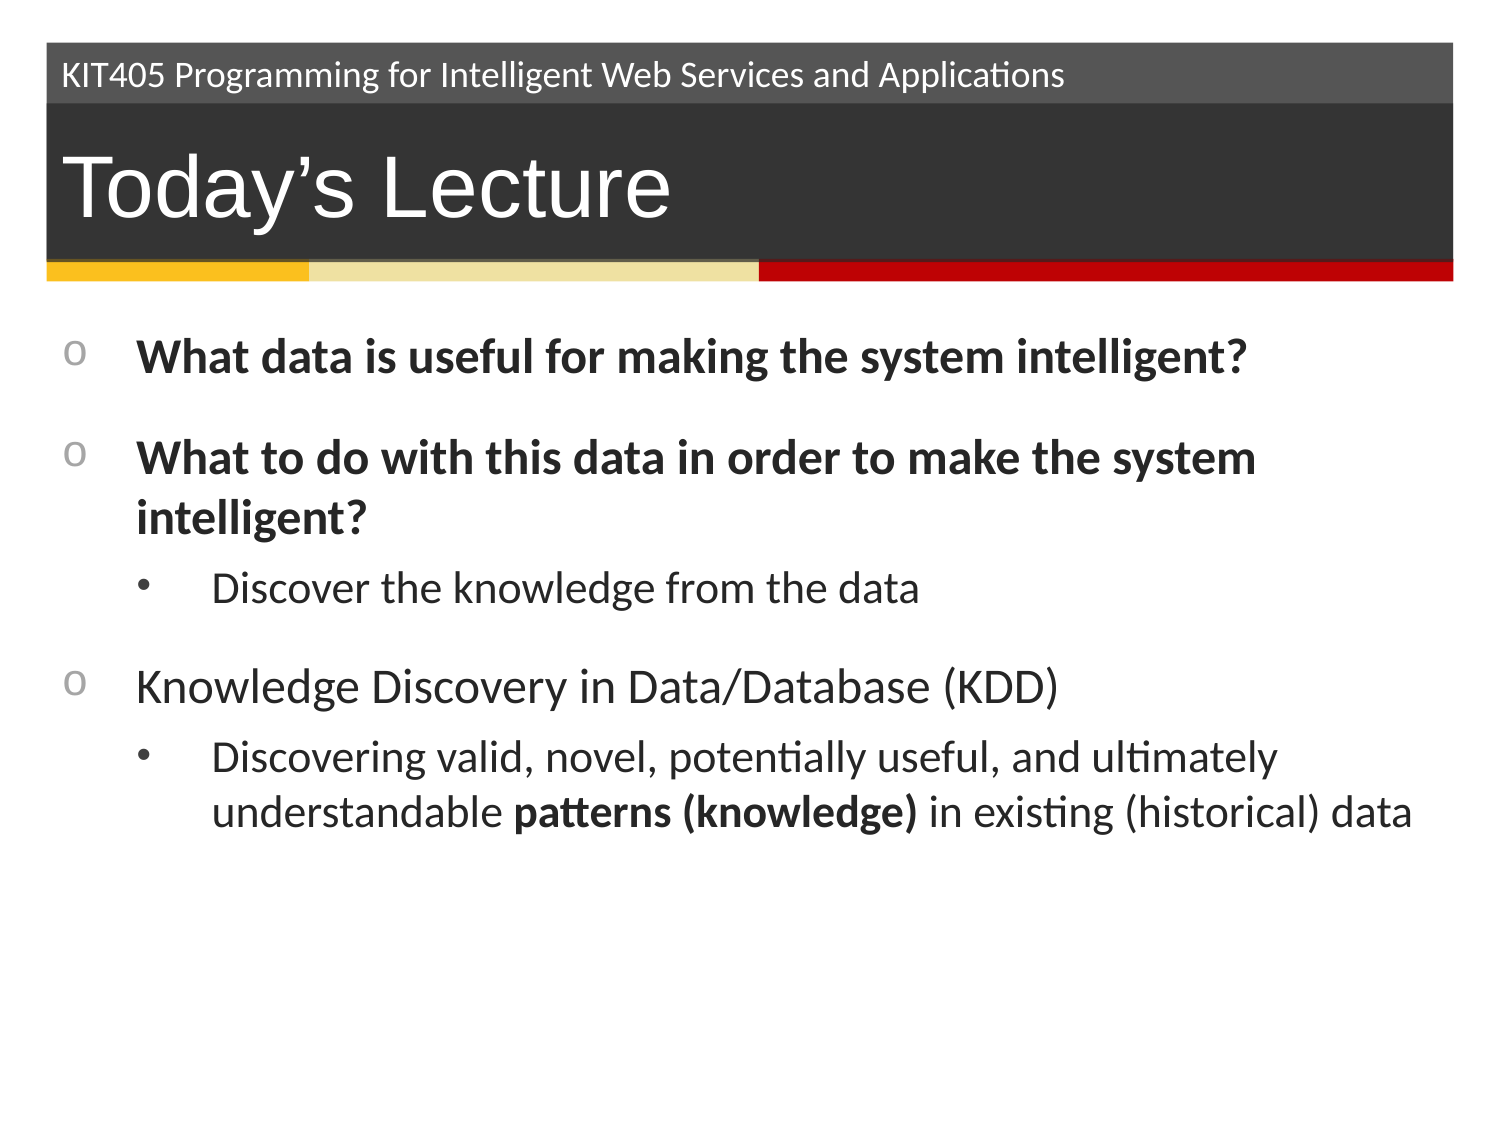

# Today’s Lecture
What data is useful for making the system intelligent?
What to do with this data in order to make the system intelligent?
Discover the knowledge from the data
Knowledge Discovery in Data/Database (KDD)
Discovering valid, novel, potentially useful, and ultimately understandable patterns (knowledge) in existing (historical) data